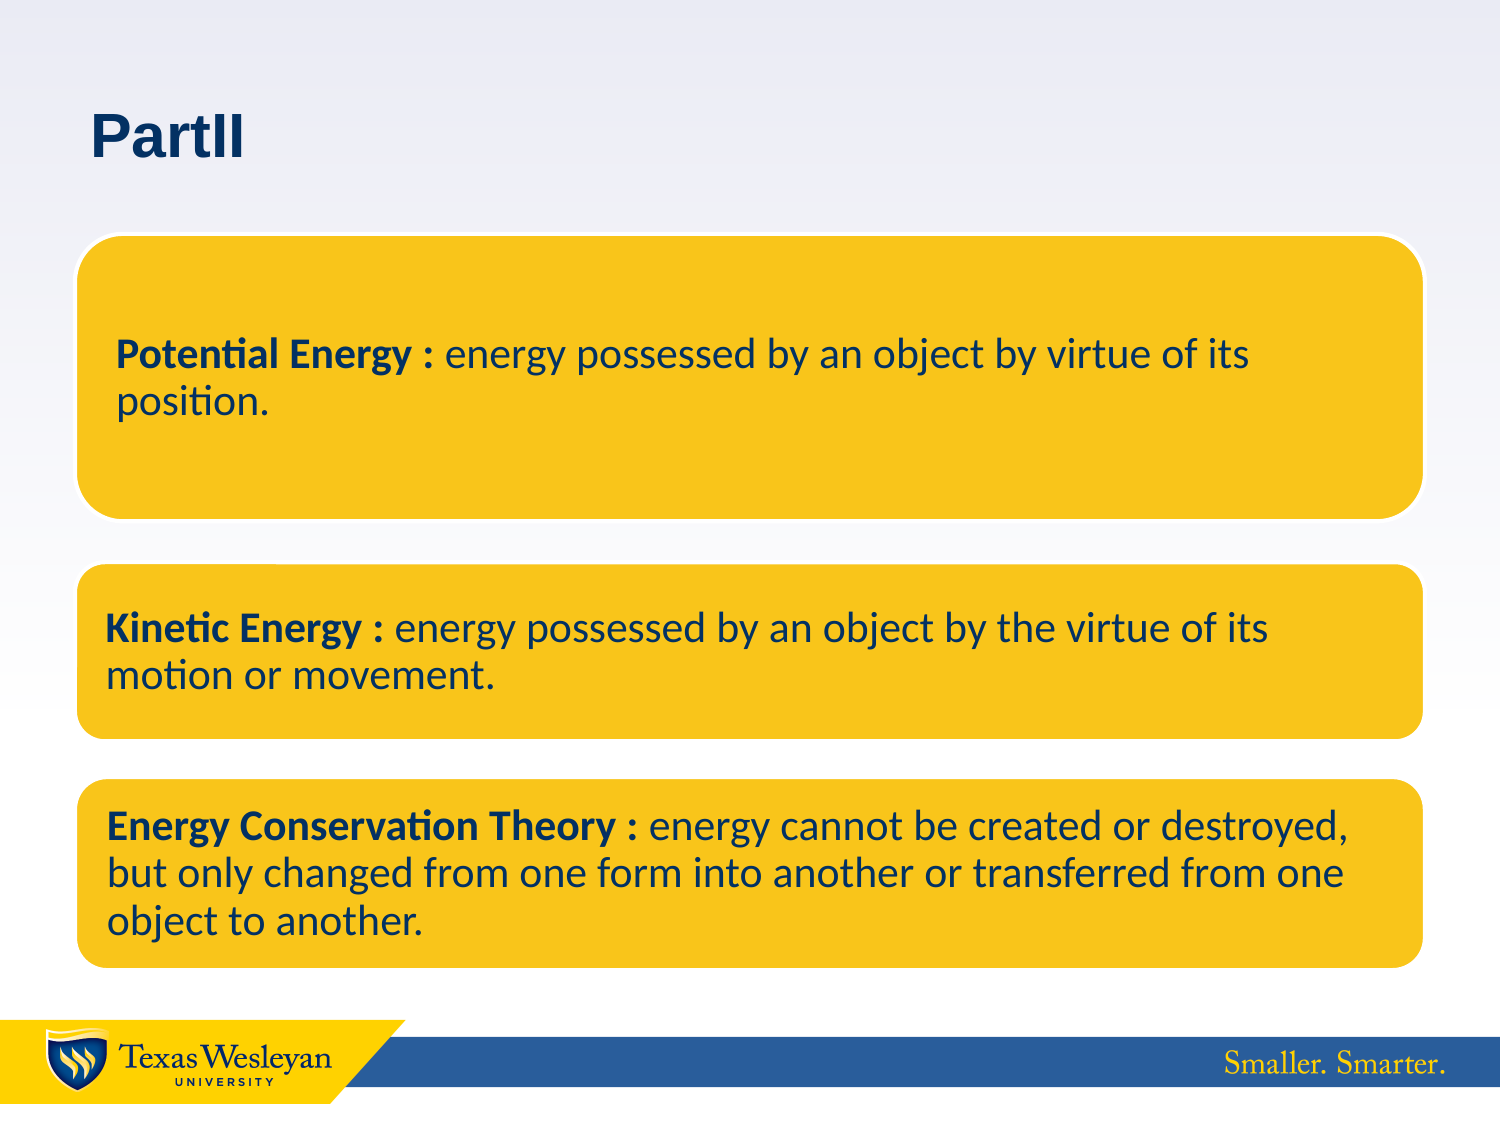

# PartII
Potential Energy : energy possessed by an object by virtue of its position.
Kinetic Energy : energy possessed by an object by the virtue of its motion or movement.
Energy Conservation Theory : energy cannot be created or destroyed, but only changed from one form into another or transferred from one object to another.